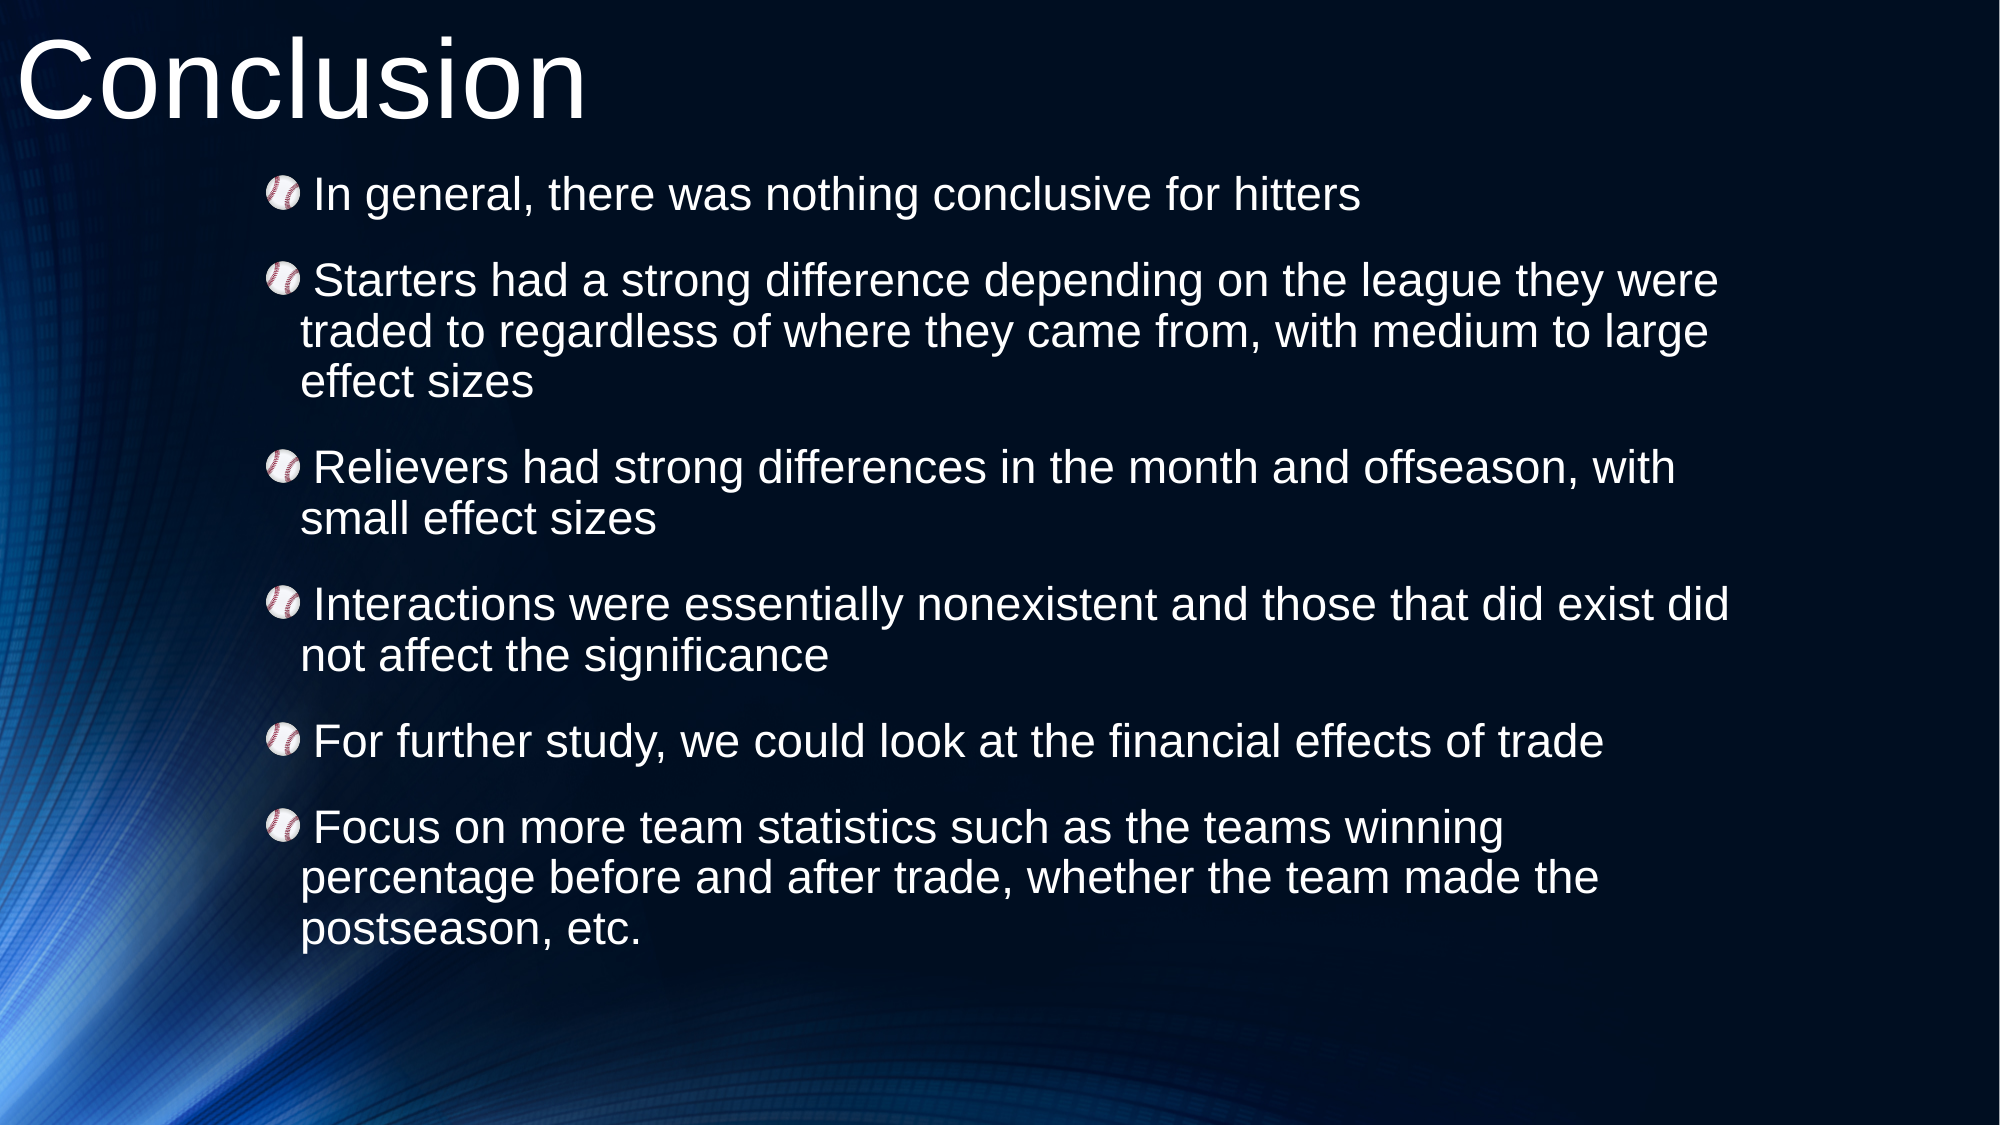

# Conclusion
 In general, there was nothing conclusive for hitters
 Starters had a strong difference depending on the league they were traded to regardless of where they came from, with medium to large effect sizes
 Relievers had strong differences in the month and offseason, with small effect sizes
 Interactions were essentially nonexistent and those that did exist did not affect the significance
 For further study, we could look at the financial effects of trade
 Focus on more team statistics such as the teams winning percentage before and after trade, whether the team made the postseason, etc.